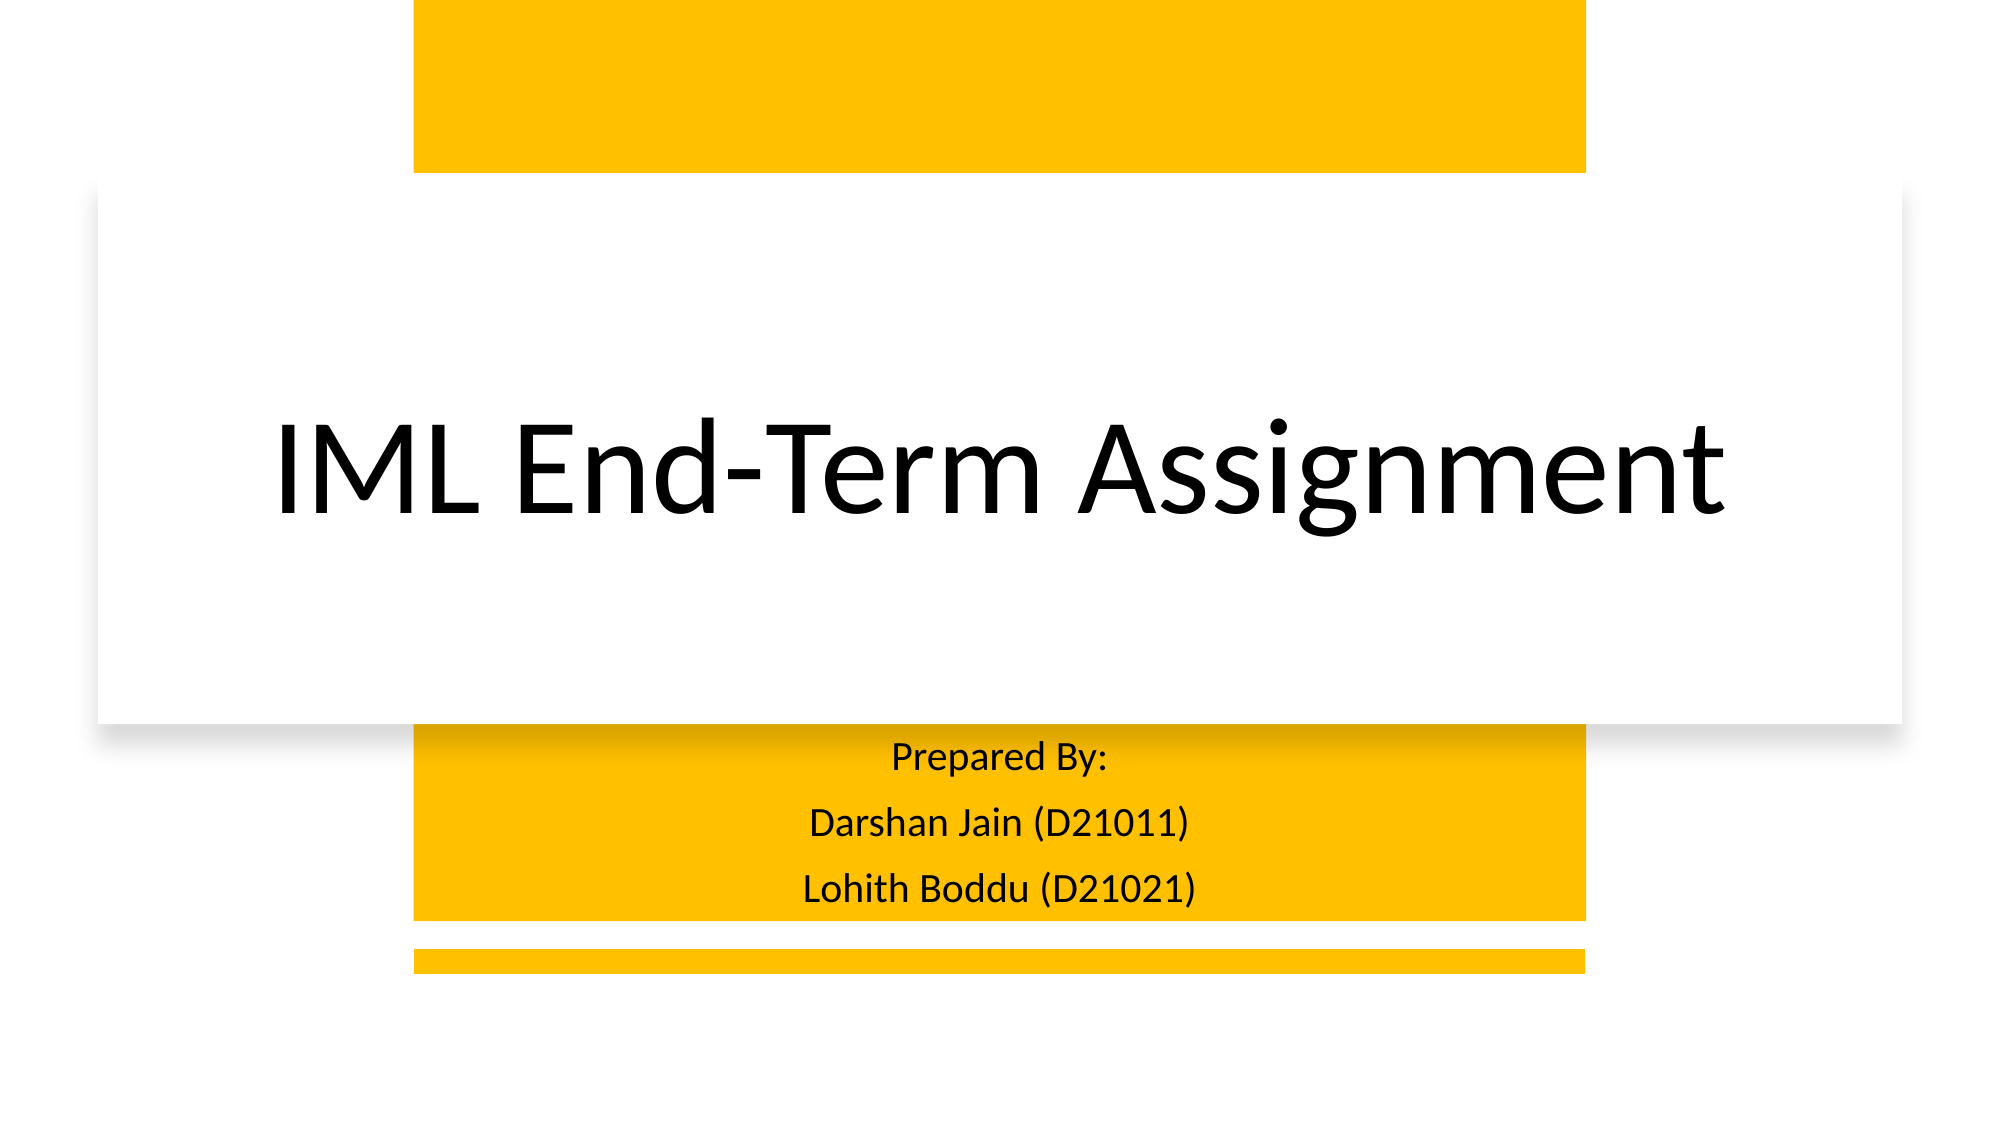

# IML End-Term Assignment
Prepared By:
Darshan Jain (D21011)
Lohith Boddu (D21021)